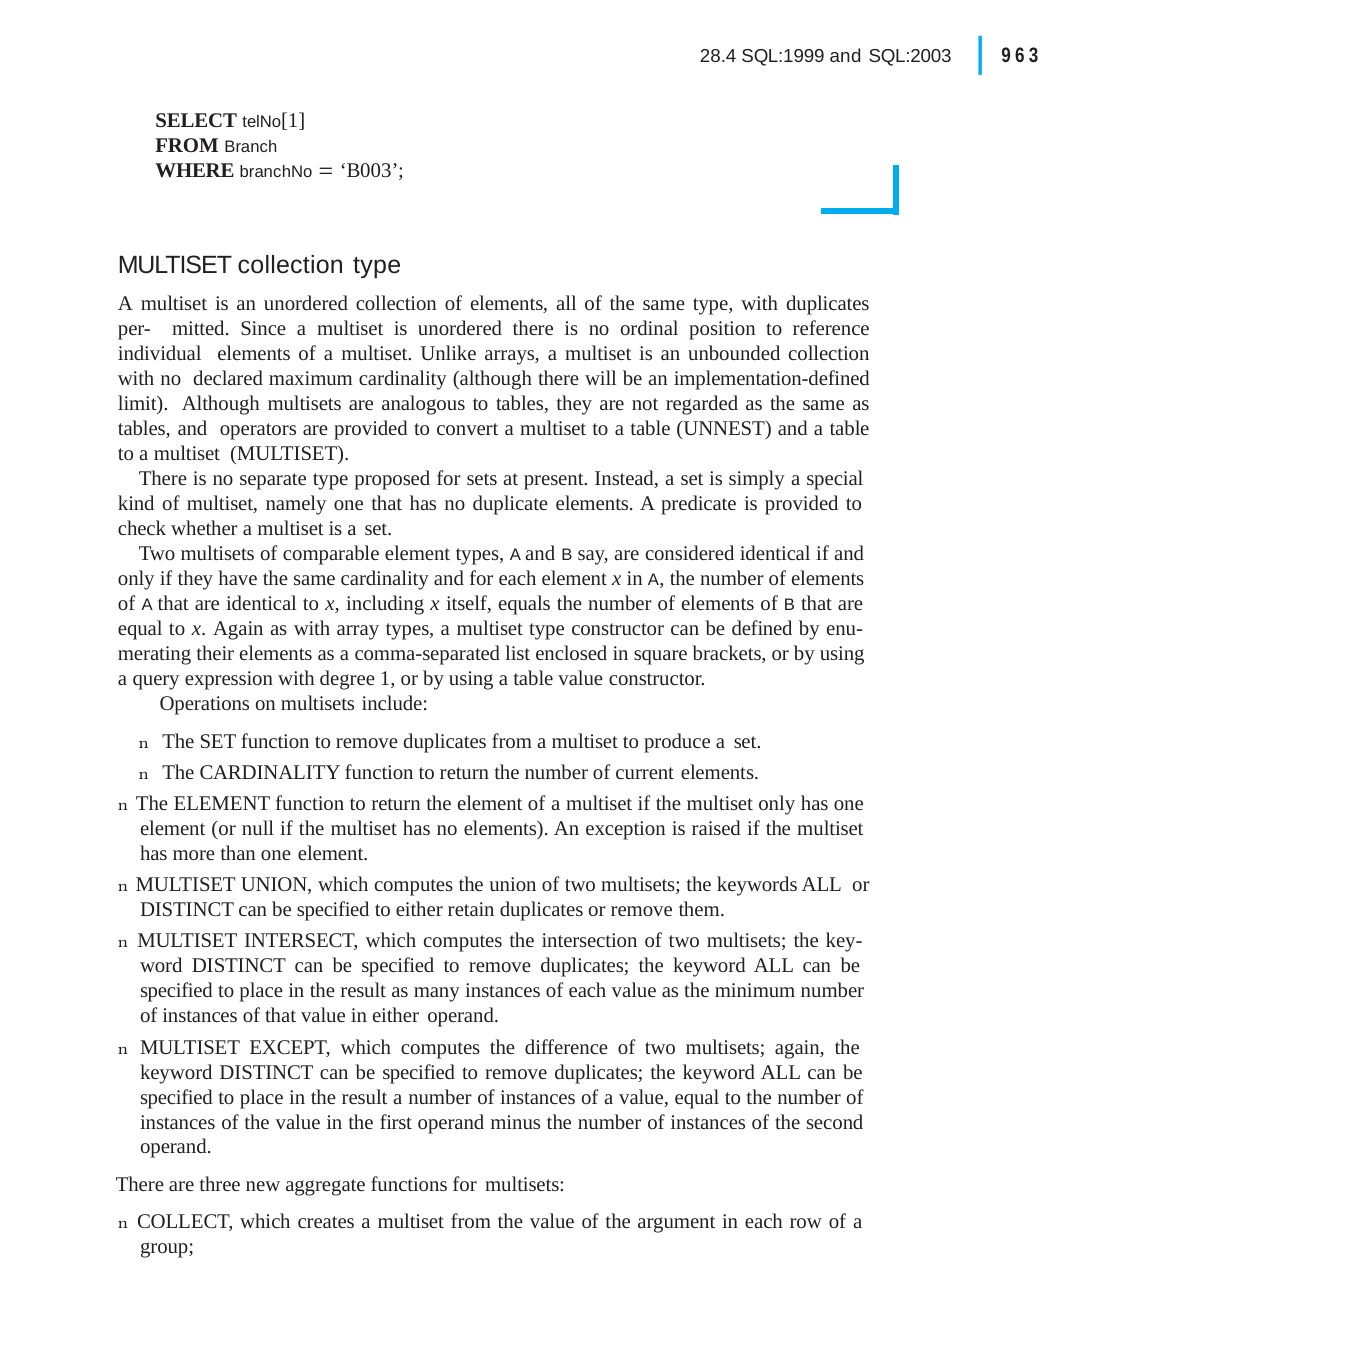

|
963
28.4 SQL:1999 and SQL:2003
SELECT telNo[1]
FROM Branch
WHERE branchNo = ‘B003’;

MULTISET collection type
A multiset is an unordered collection of elements, all of the same type, with duplicates per-  mitted. Since a multiset is unordered there is no ordinal position to reference individual  elements of a multiset. Unlike arrays, a multiset is an unbounded collection with no  declared maximum cardinality (although there will be an implementation-defined limit).  Although multisets are analogous to tables, they are not regarded as the same as tables, and  operators are provided to convert a multiset to a table (UNNEST) and a table to a multiset  (MULTISET).
There is no separate type proposed for sets at present. Instead, a set is simply a special  kind of multiset, namely one that has no duplicate elements. A predicate is provided to  check whether a multiset is a set.
Two multisets of comparable element types, A and B say, are considered identical if and  only if they have the same cardinality and for each element x in A, the number of elements  of A that are identical to x, including x itself, equals the number of elements of B that are  equal to x. Again as with array types, a multiset type constructor can be defined by enu-  merating their elements as a comma-separated list enclosed in square brackets, or by using  a query expression with degree 1, or by using a table value constructor.
Operations on multisets include:
n  The SET function to remove duplicates from a multiset to produce a set.
n  The CARDINALITY function to return the number of current elements.
n The ELEMENT function to return the element of a multiset if the multiset only has one  element (or null if the multiset has no elements). An exception is raised if the multiset  has more than one element.
n MULTISET UNION, which computes the union of two multisets; the keywords ALL  or DISTINCT can be specified to either retain duplicates or remove them.
n MULTISET INTERSECT, which computes the intersection of two multisets; the key-  word DISTINCT can be specified to remove duplicates; the keyword ALL can be  specified to place in the result as many instances of each value as the minimum number  of instances of that value in either operand.
n MULTISET EXCEPT, which computes the difference of two multisets; again, the  keyword DISTINCT can be specified to remove duplicates; the keyword ALL can be  specified to place in the result a number of instances of a value, equal to the number of  instances of the value in the first operand minus the number of instances of the second  operand.
There are three new aggregate functions for multisets:
n COLLECT, which creates a multiset from the value of the argument in each row of a  group;